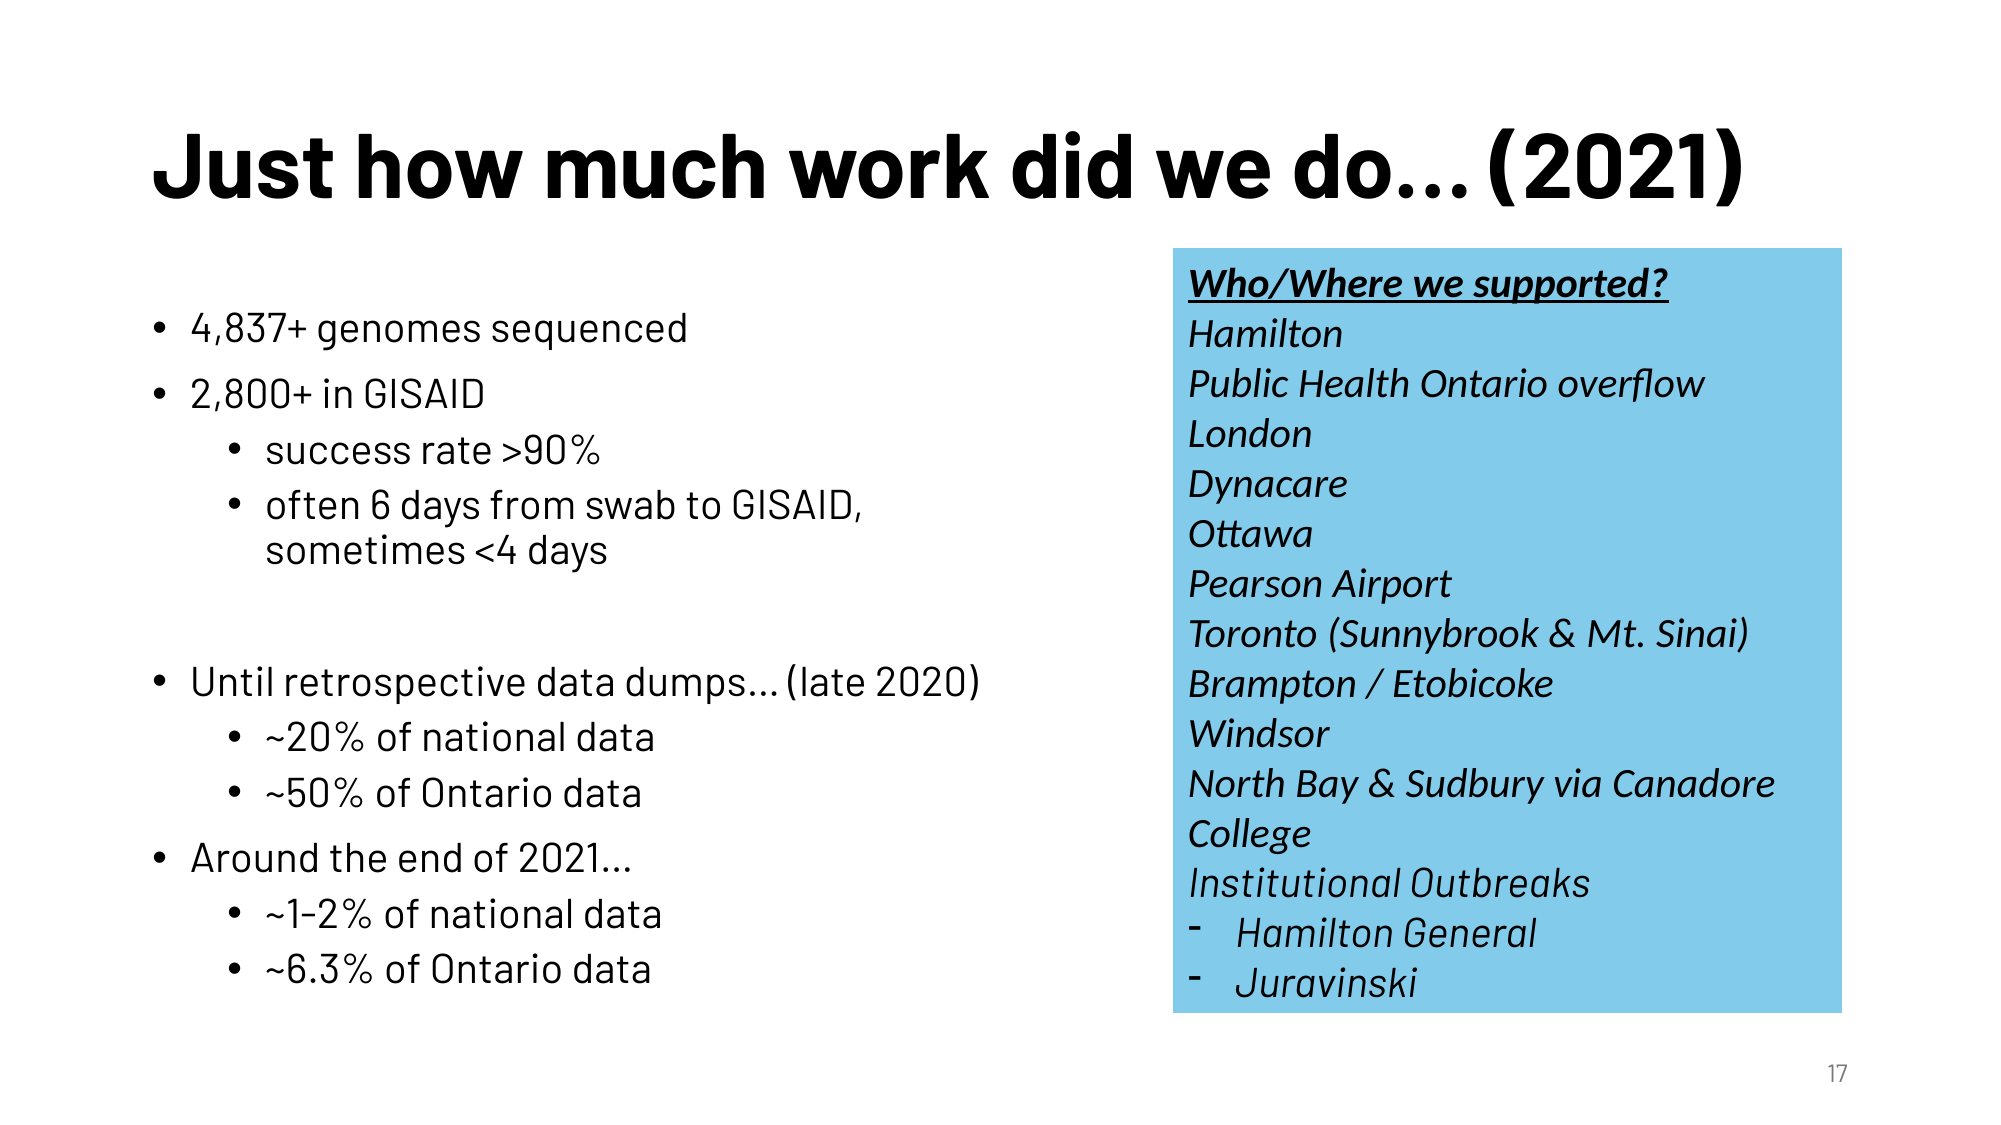

# Just how much work did we do… (2021)
Who/Where we supported?
Hamilton
Public Health Ontario overflow
London
Dynacare
Ottawa
Pearson Airport
Toronto (Sunnybrook & Mt. Sinai)
Brampton / Etobicoke
Windsor
North Bay & Sudbury via Canadore College
Institutional Outbreaks
Hamilton General
Juravinski
4,837+ genomes sequenced
2,800+ in GISAID
success rate >90%
often 6 days from swab to GISAID, sometimes <4 days

Until retrospective data dumps… (late 2020)
~20% of national data
~50% of Ontario data
Around the end of 2021…
~1-2% of national data
~6.3% of Ontario data
17